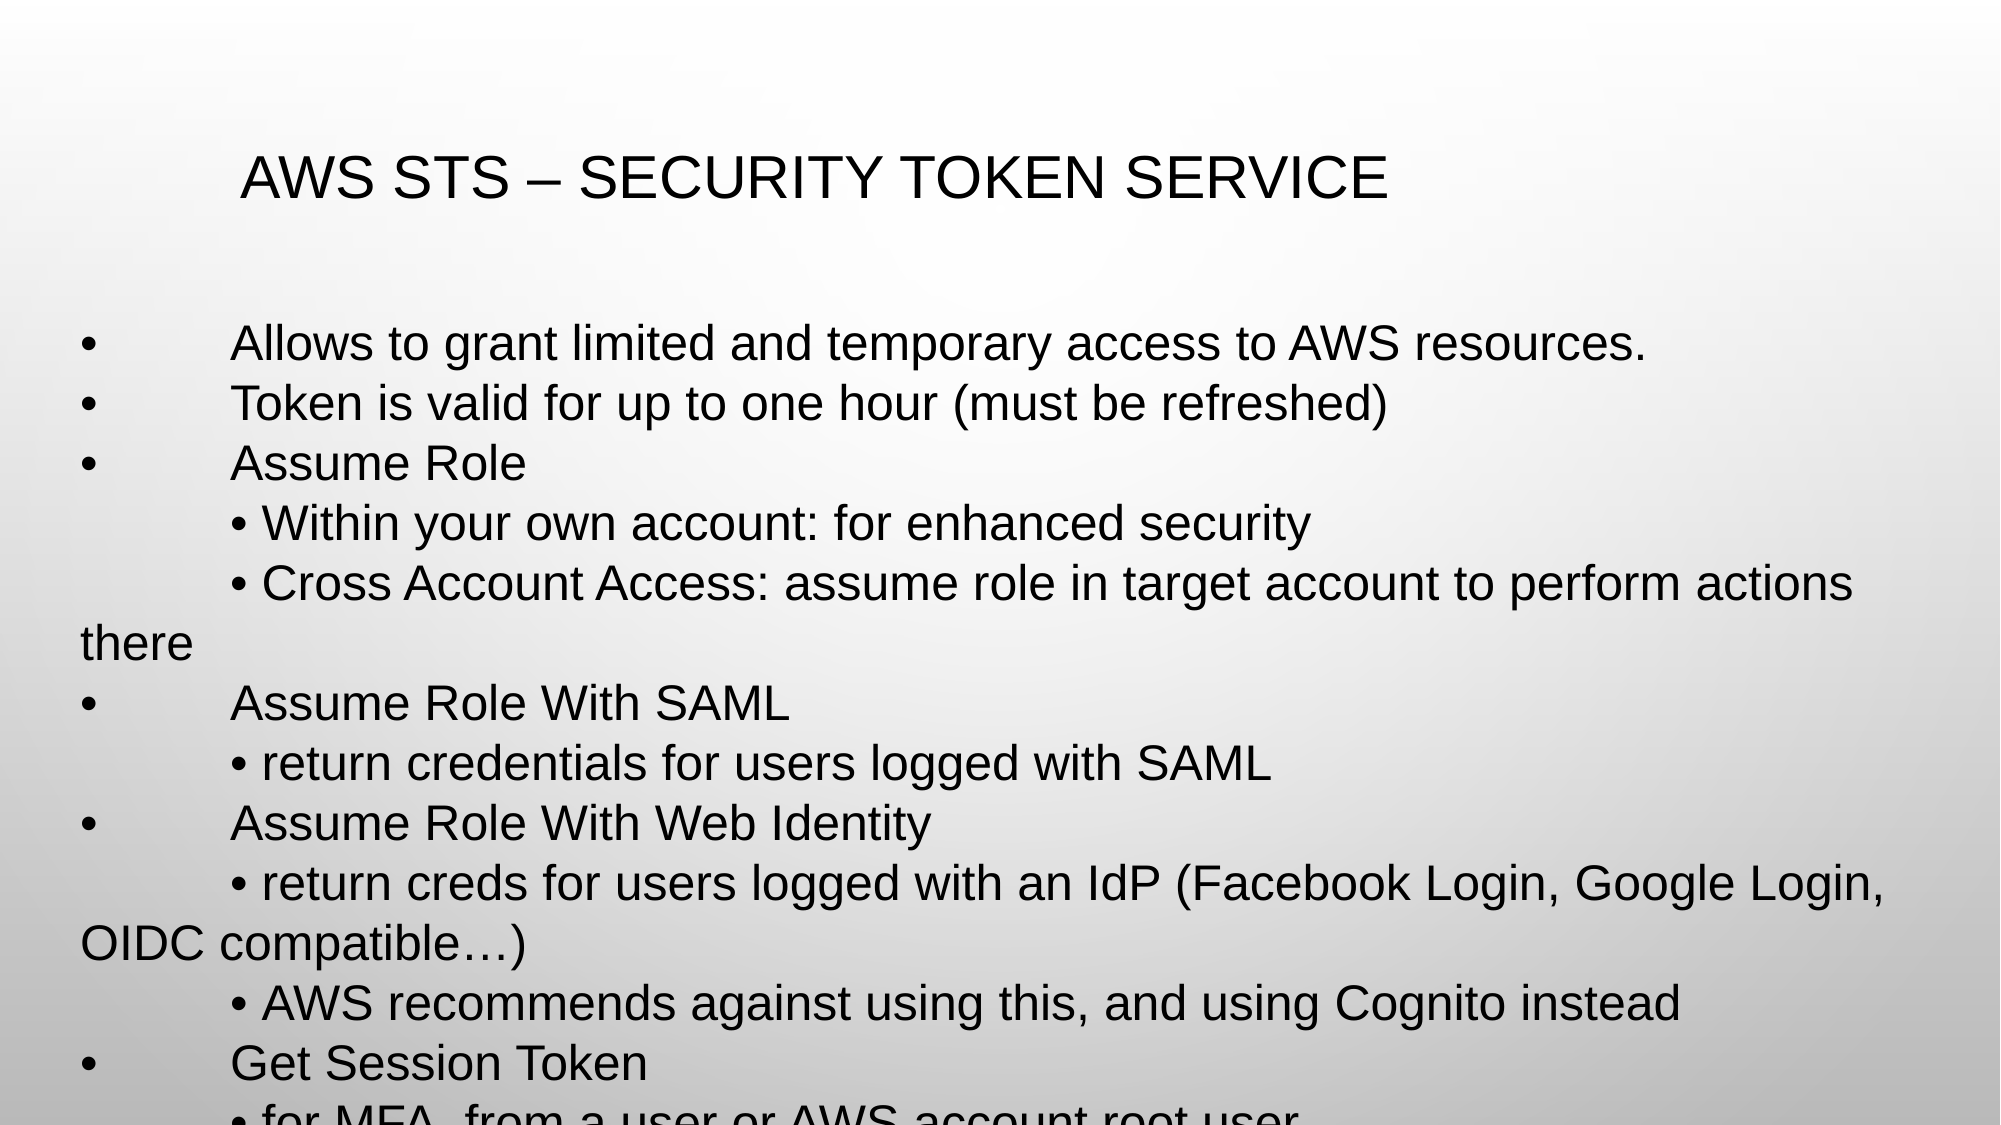

# AWS STS – Security Token Service
•	Allows to grant limited and temporary access to AWS resources.
•	Token is valid for up to one hour (must be refreshed)
•	Assume Role
	• Within your own account: for enhanced security
	• Cross Account Access: assume role in target account to perform actions there
•	Assume Role With SAML
	• return credentials for users logged with SAML
•	Assume Role With Web Identity
	• return creds for users logged with an IdP (Facebook Login, Google Login, OIDC compatible…)
	• AWS recommends against using this, and using Cognito instead
•	Get Session Token
	• for MFA, from a user or AWS account root user